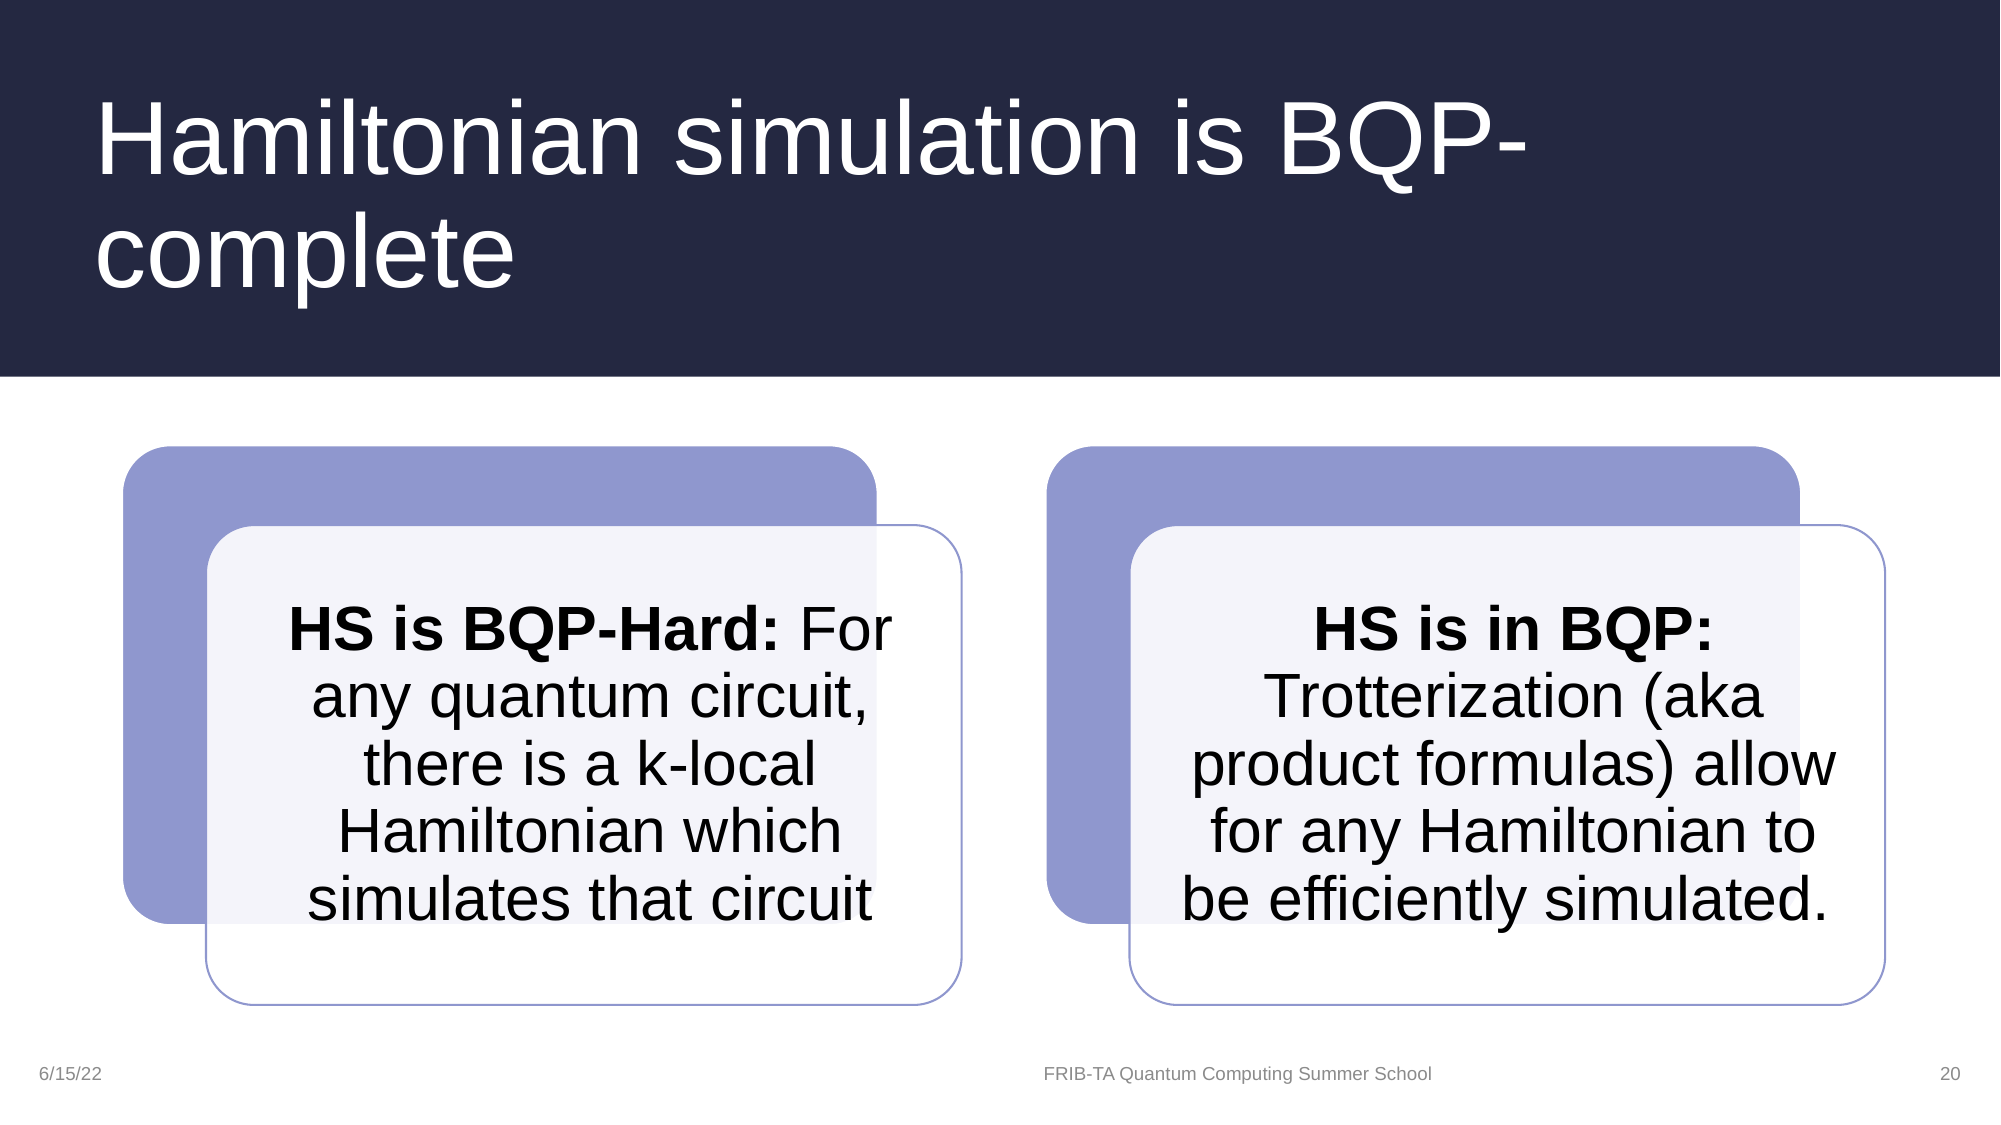

# Hamiltonian simulation is BQP-complete
HS is BQP-Hard: For any quantum circuit, there is a k-local Hamiltonian which simulates that circuit
HS is in BQP: Trotterization (aka product formulas) allow for any Hamiltonian to be efficiently simulated.
FRIB-TA Quantum Computing Summer School
20
6/15/22